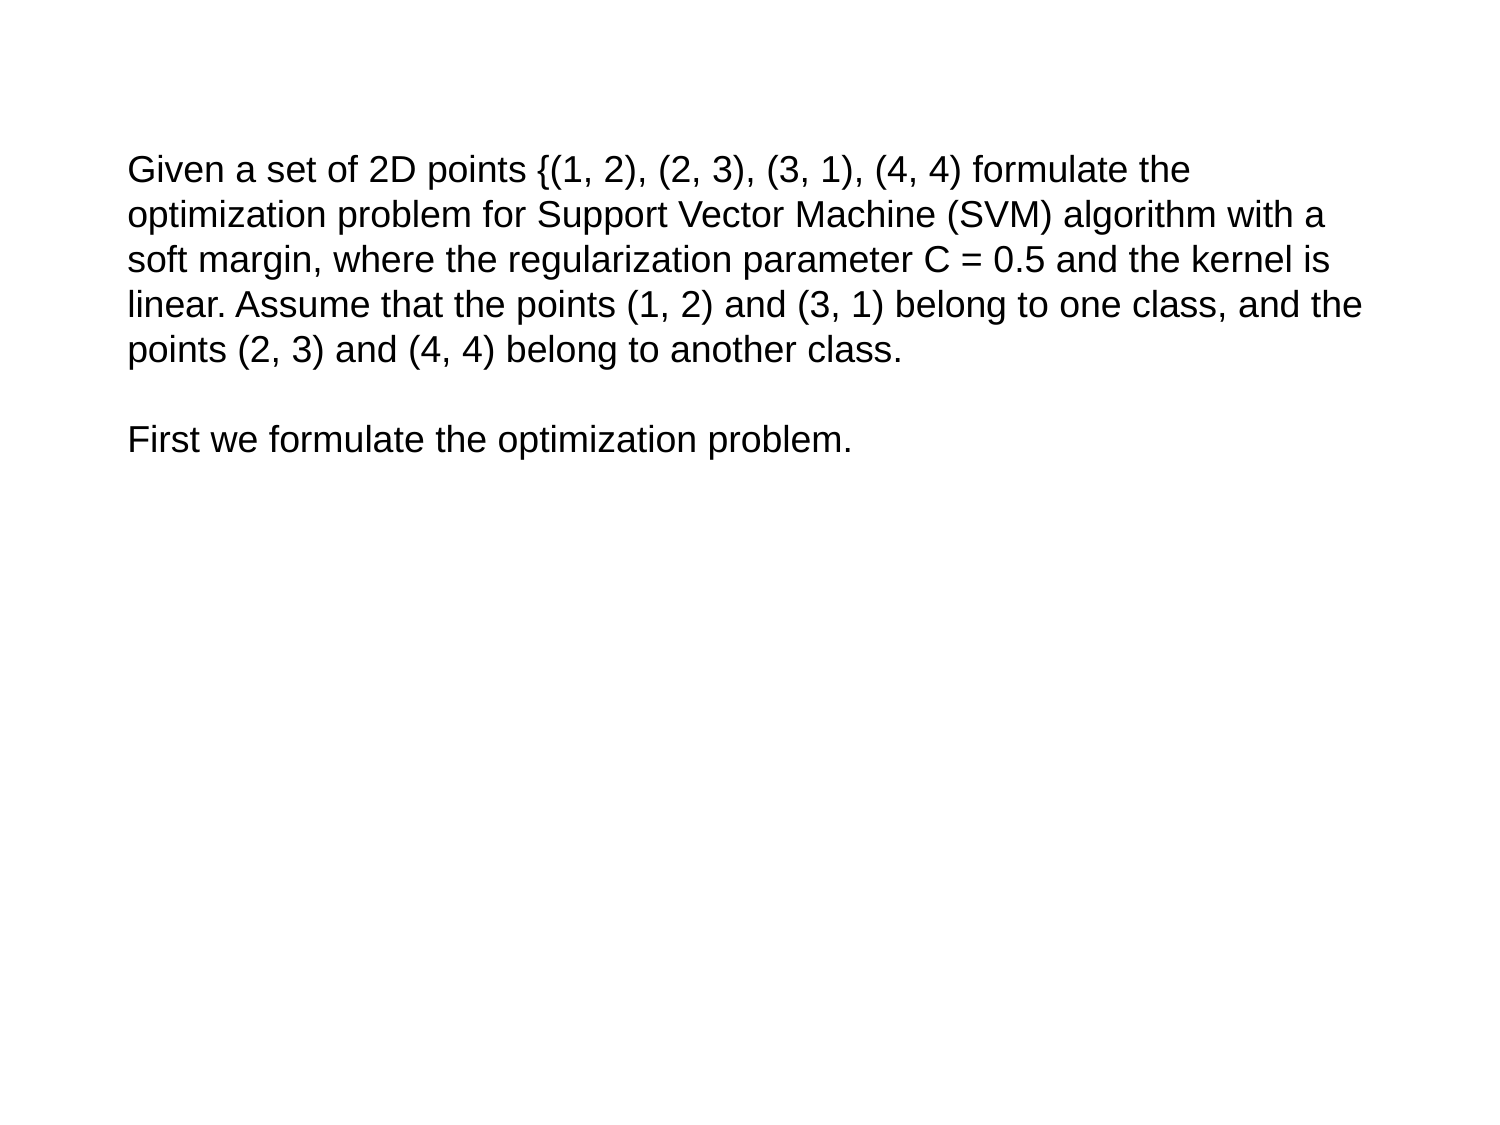

Given a set of 2D points {(1, 2), (2, 3), (3, 1), (4, 4) formulate the optimization problem for Support Vector Machine (SVM) algorithm with a soft margin, where the regularization parameter C = 0.5 and the kernel is linear. Assume that the points (1, 2) and (3, 1) belong to one class, and the points (2, 3) and (4, 4) belong to another class.

First we formulate the optimization problem.